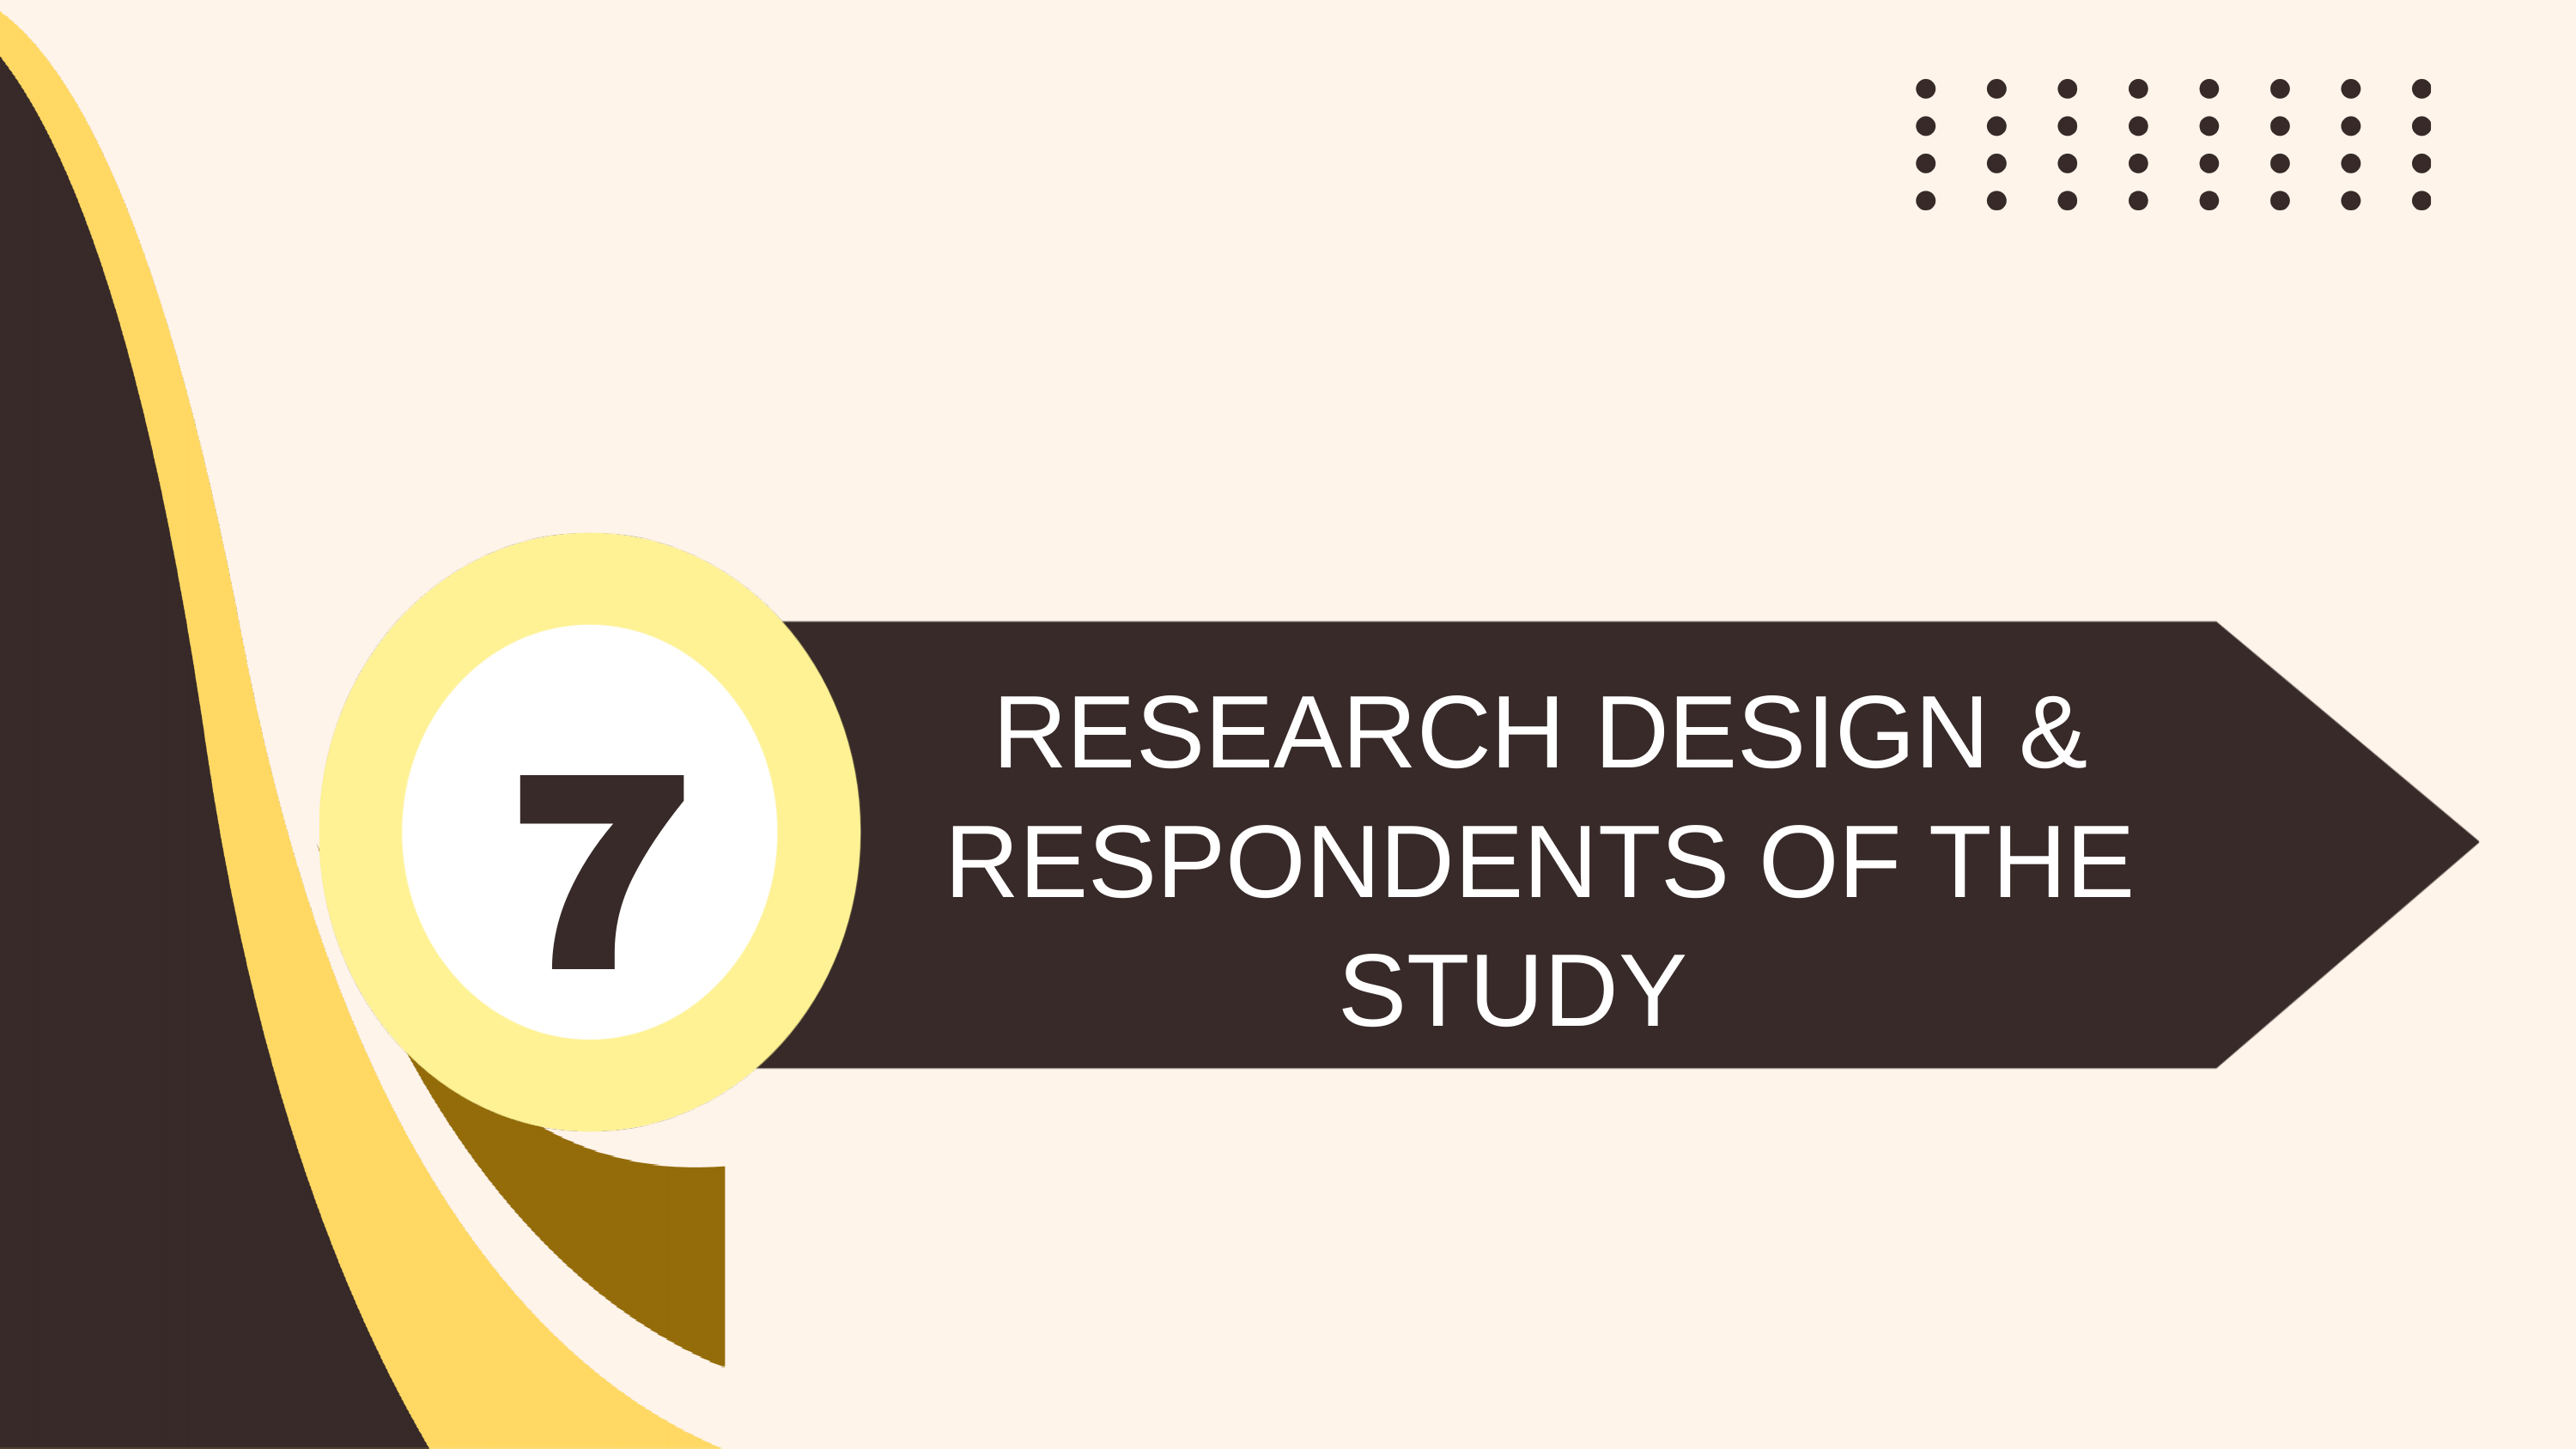

7
RESEARCH DESIGN & RESPONDENTS OF THE STUDY